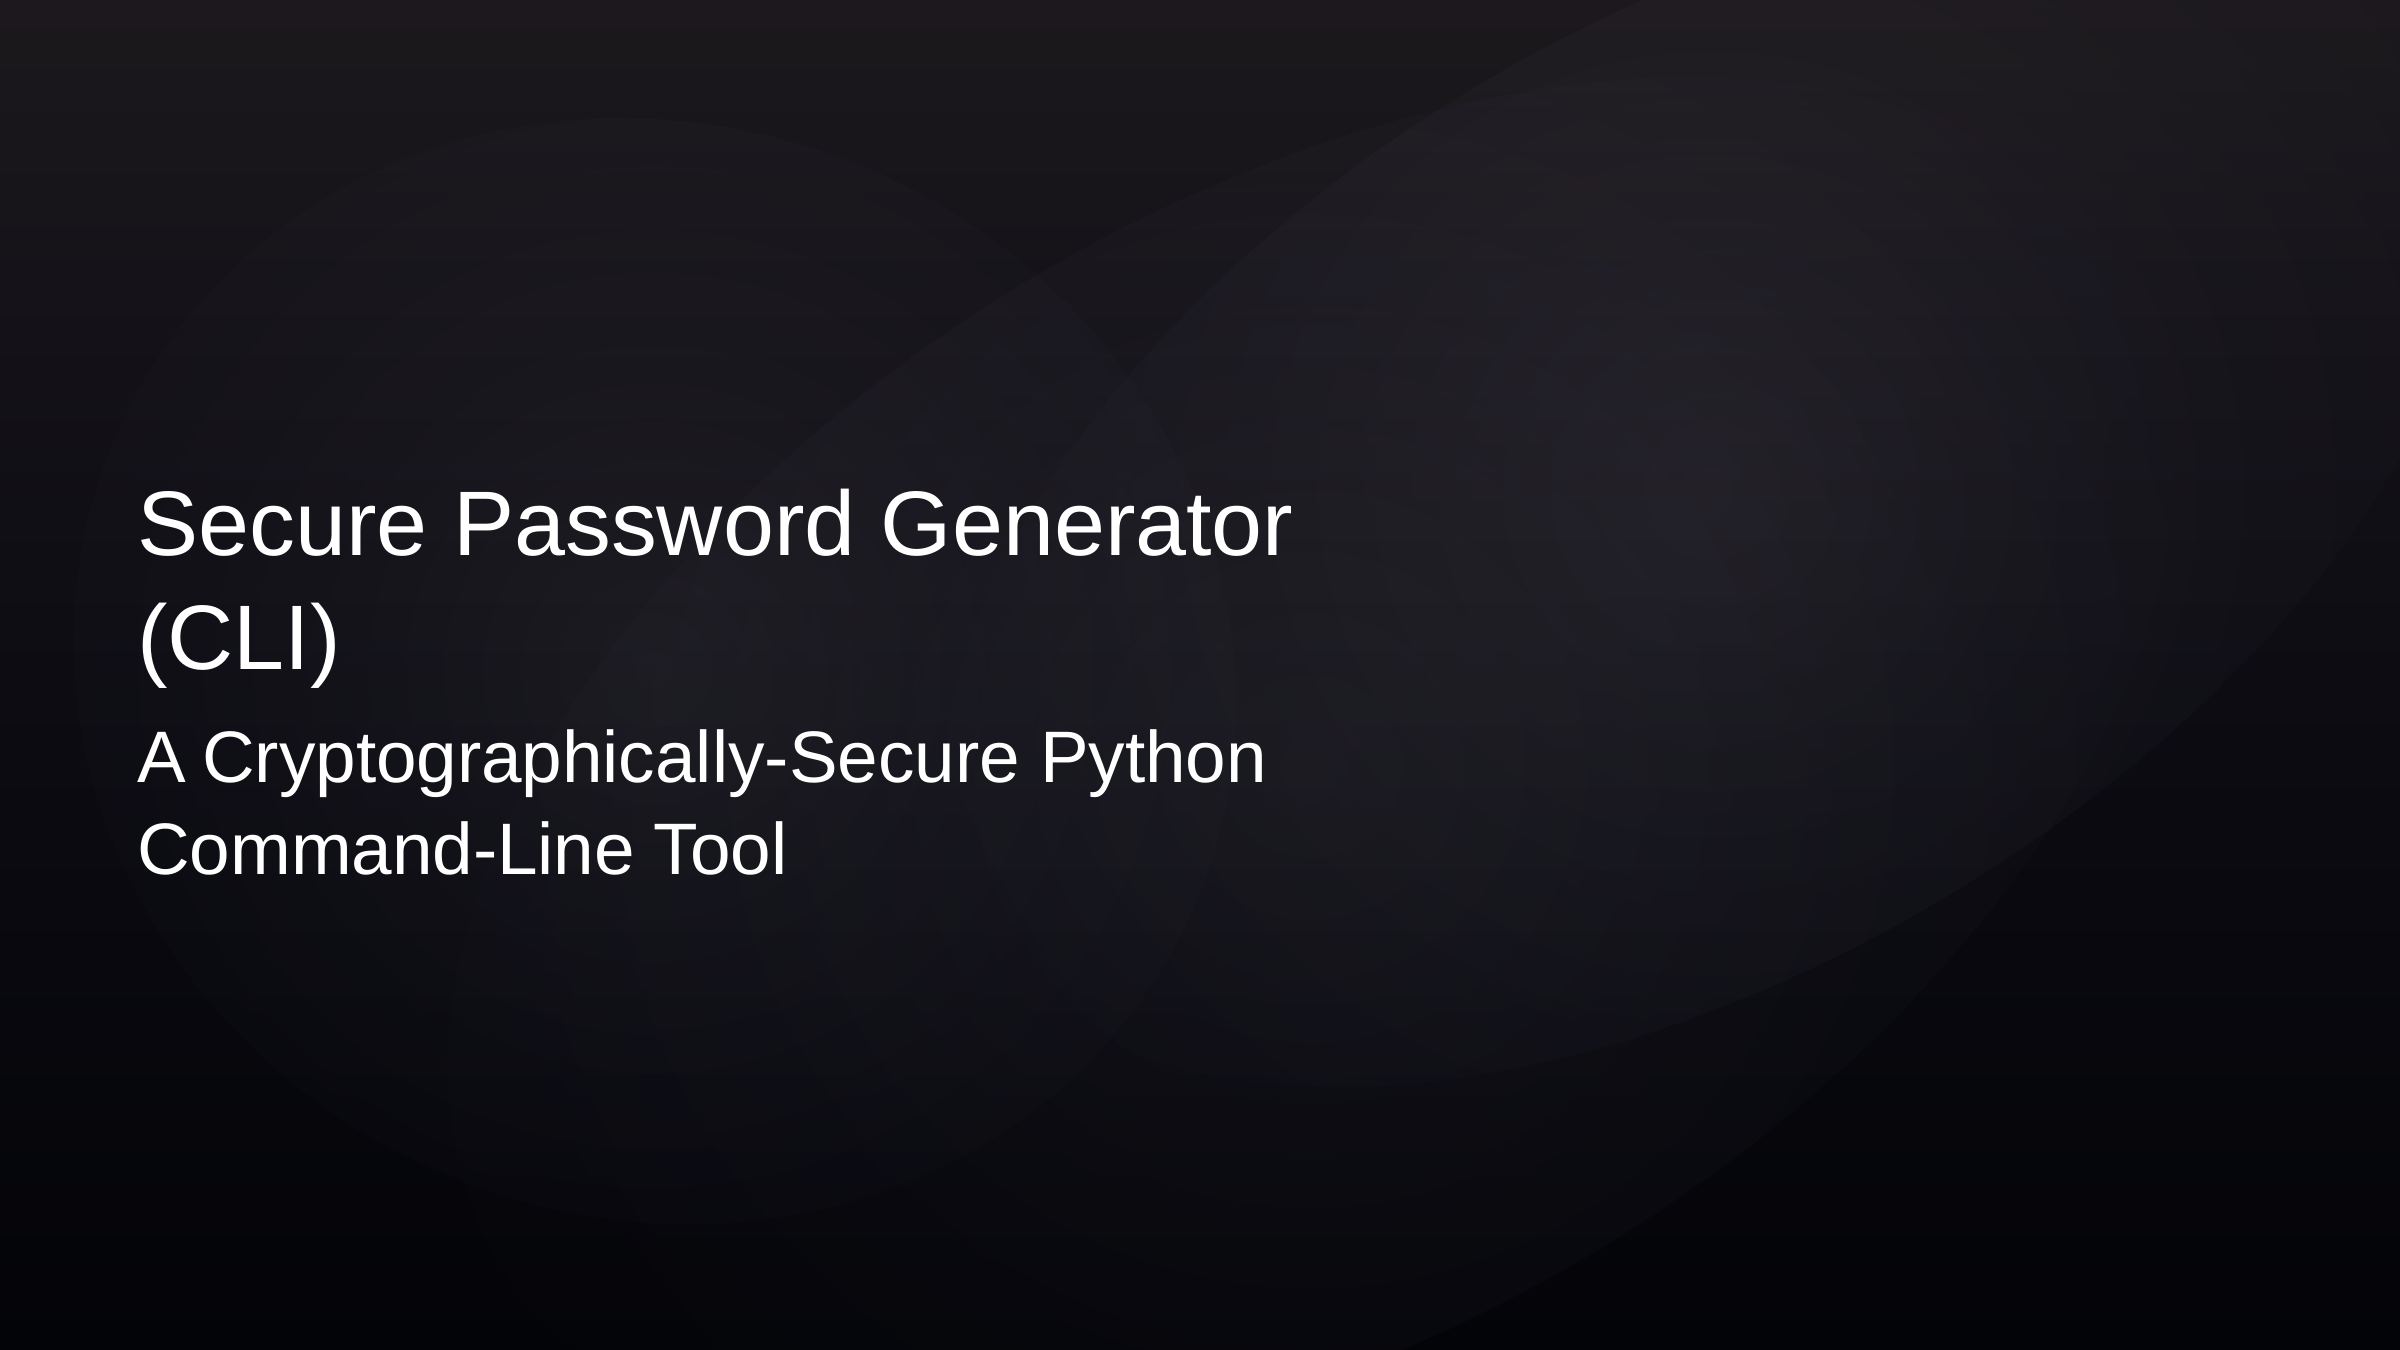

Secure Password Generator (CLI)
A Cryptographically-Secure Python Command-Line Tool